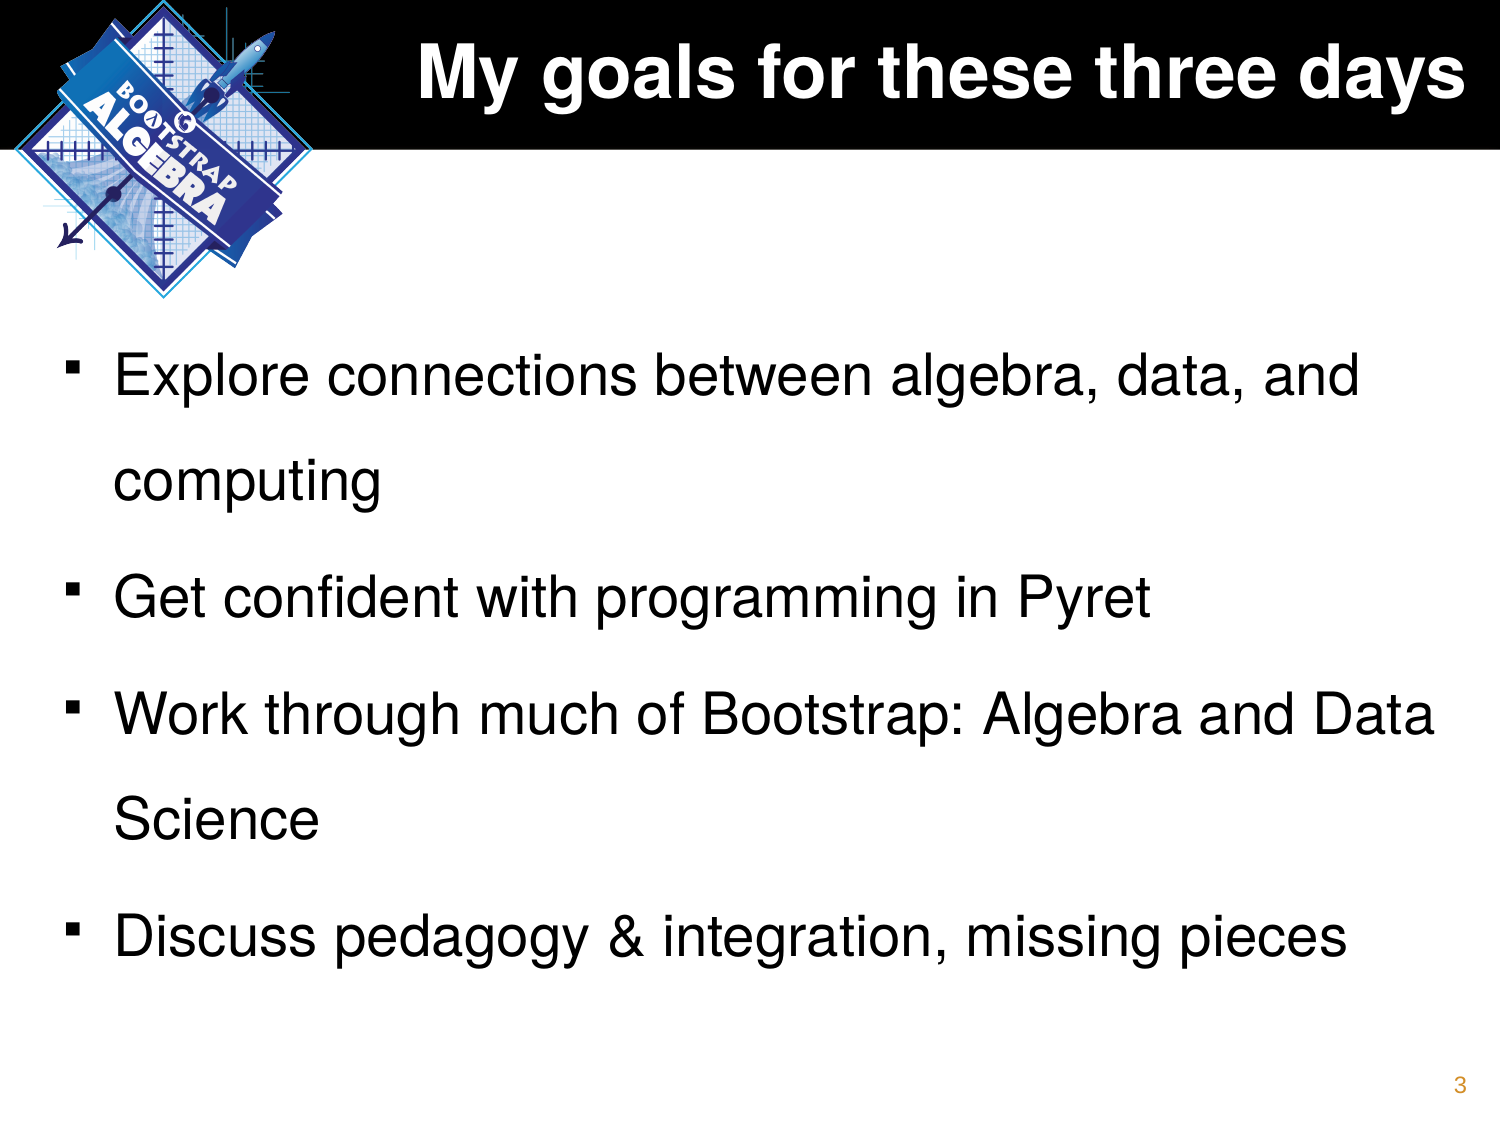

# My goals for these three days
Explore connections between algebra, data, and computing
Get confident with programming in Pyret
Work through much of Bootstrap: Algebra and Data Science
Discuss pedagogy & integration, missing pieces
3